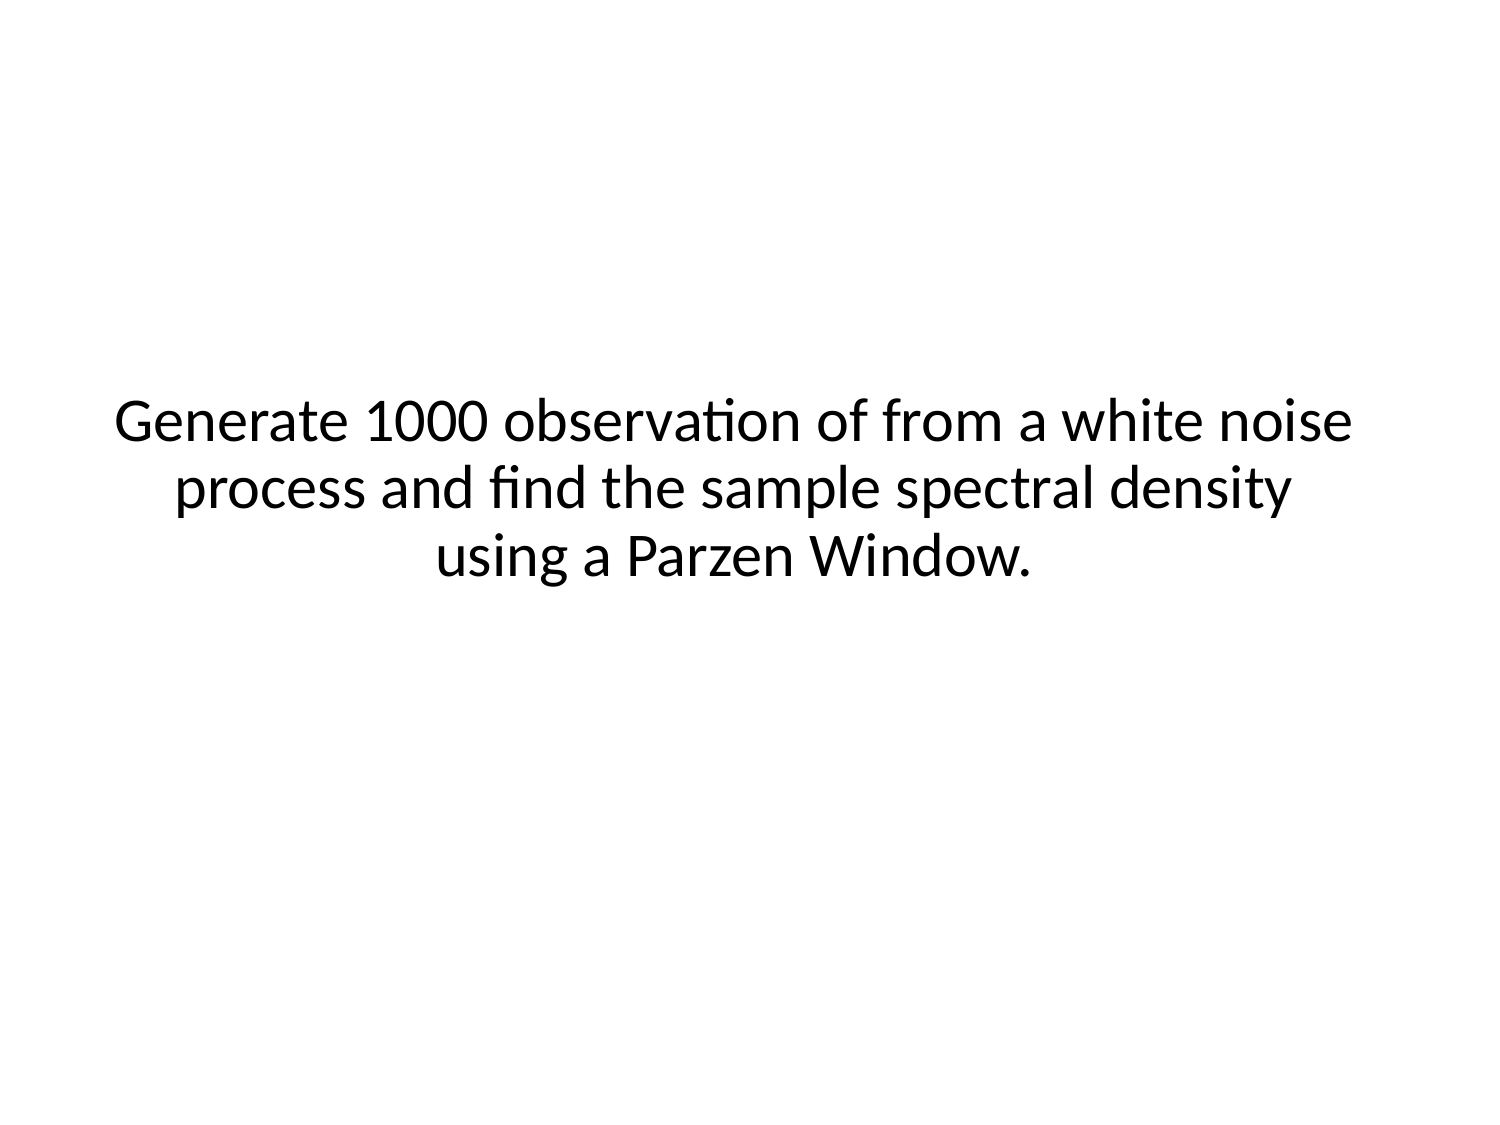

# Generate 1000 observation of from a white noise process and find the sample spectral density using a Parzen Window.